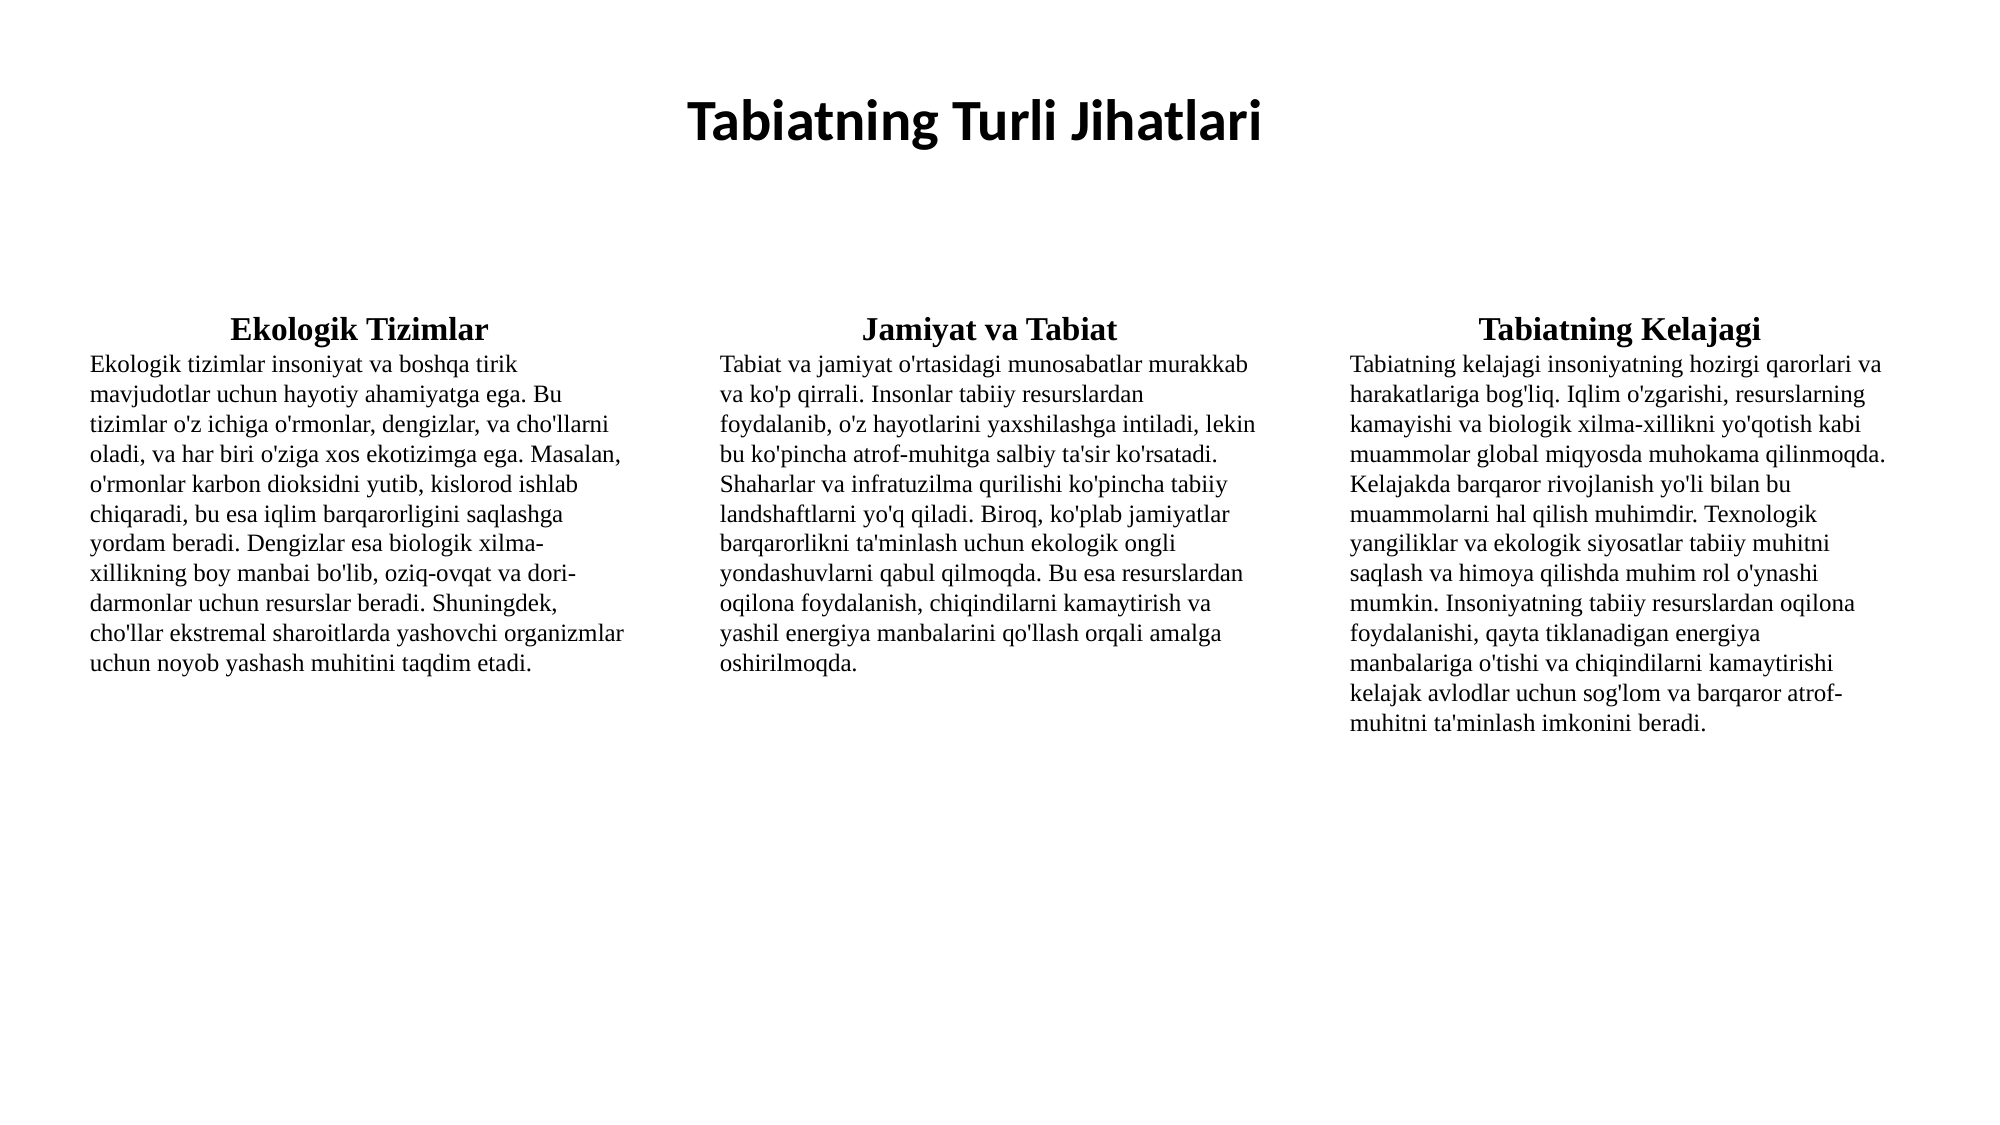

Tabiatning Turli Jihatlari
Ekologik Tizimlar
Ekologik tizimlar insoniyat va boshqa tirik mavjudotlar uchun hayotiy ahamiyatga ega. Bu tizimlar o'z ichiga o'rmonlar, dengizlar, va cho'llarni oladi, va har biri o'ziga xos ekotizimga ega. Masalan, o'rmonlar karbon dioksidni yutib, kislorod ishlab chiqaradi, bu esa iqlim barqarorligini saqlashga yordam beradi. Dengizlar esa biologik xilma-xillikning boy manbai bo'lib, oziq-ovqat va dori-darmonlar uchun resurslar beradi. Shuningdek, cho'llar ekstremal sharoitlarda yashovchi organizmlar uchun noyob yashash muhitini taqdim etadi.
Jamiyat va Tabiat
Tabiat va jamiyat o'rtasidagi munosabatlar murakkab va ko'p qirrali. Insonlar tabiiy resurslardan foydalanib, o'z hayotlarini yaxshilashga intiladi, lekin bu ko'pincha atrof-muhitga salbiy ta'sir ko'rsatadi. Shaharlar va infratuzilma qurilishi ko'pincha tabiiy landshaftlarni yo'q qiladi. Biroq, ko'plab jamiyatlar barqarorlikni ta'minlash uchun ekologik ongli yondashuvlarni qabul qilmoqda. Bu esa resurslardan oqilona foydalanish, chiqindilarni kamaytirish va yashil energiya manbalarini qo'llash orqali amalga oshirilmoqda.
Tabiatning Kelajagi
Tabiatning kelajagi insoniyatning hozirgi qarorlari va harakatlariga bog'liq. Iqlim o'zgarishi, resurslarning kamayishi va biologik xilma-xillikni yo'qotish kabi muammolar global miqyosda muhokama qilinmoqda. Kelajakda barqaror rivojlanish yo'li bilan bu muammolarni hal qilish muhimdir. Texnologik yangiliklar va ekologik siyosatlar tabiiy muhitni saqlash va himoya qilishda muhim rol o'ynashi mumkin. Insoniyatning tabiiy resurslardan oqilona foydalanishi, qayta tiklanadigan energiya manbalariga o'tishi va chiqindilarni kamaytirishi kelajak avlodlar uchun sog'lom va barqaror atrof-muhitni ta'minlash imkonini beradi.